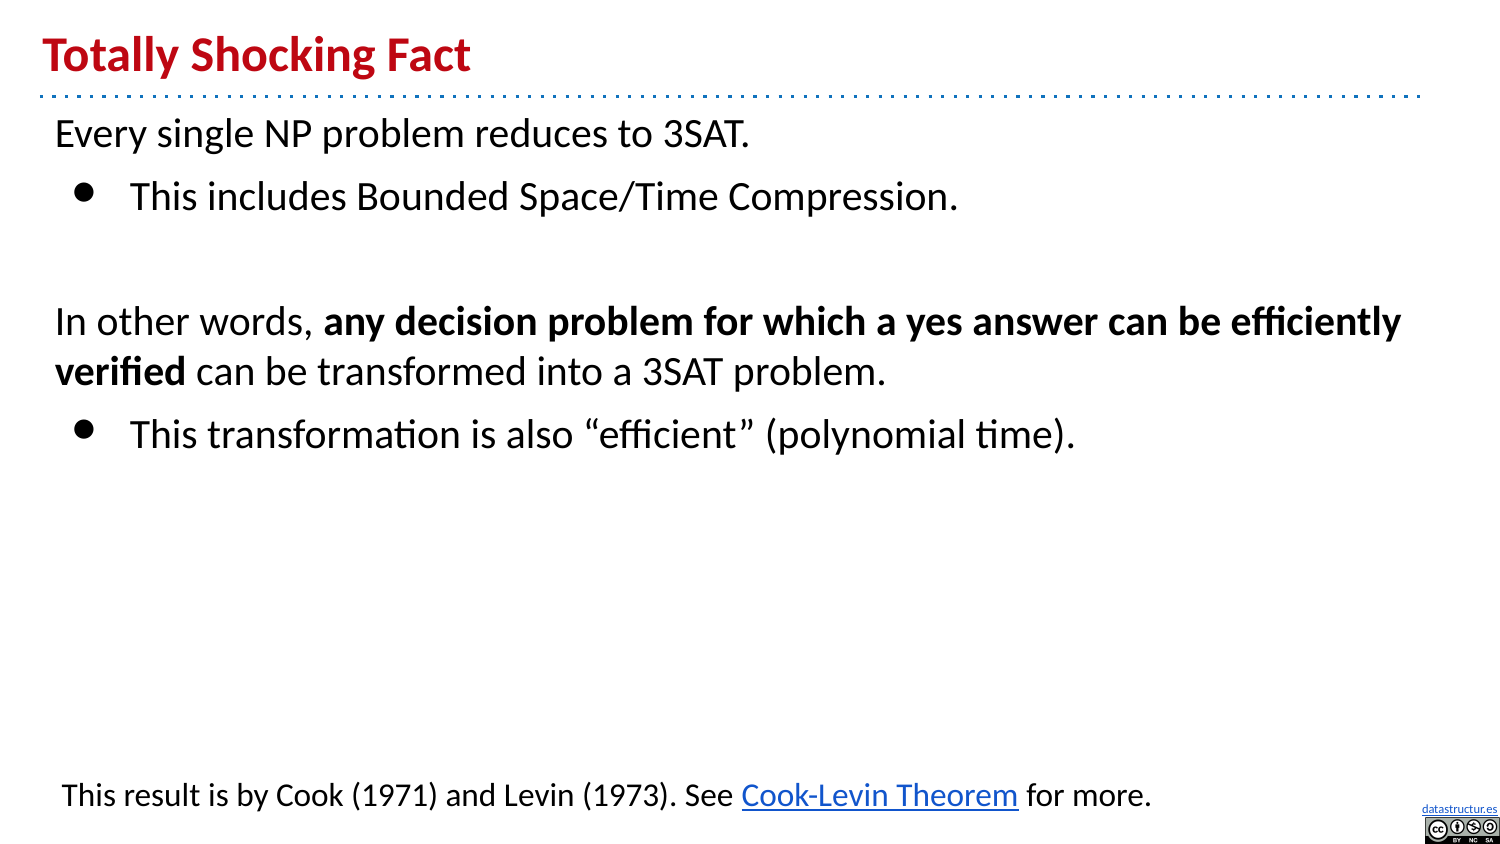

# Totally Shocking Fact
Every single NP problem reduces to 3SAT.
This includes Bounded Space/Time Compression.

In other words, any decision problem for which a yes answer can be efficiently verified can be transformed into a 3SAT problem.
This transformation is also “efficient” (polynomial time).
This result is by Cook (1971) and Levin (1973). See Cook-Levin Theorem for more.